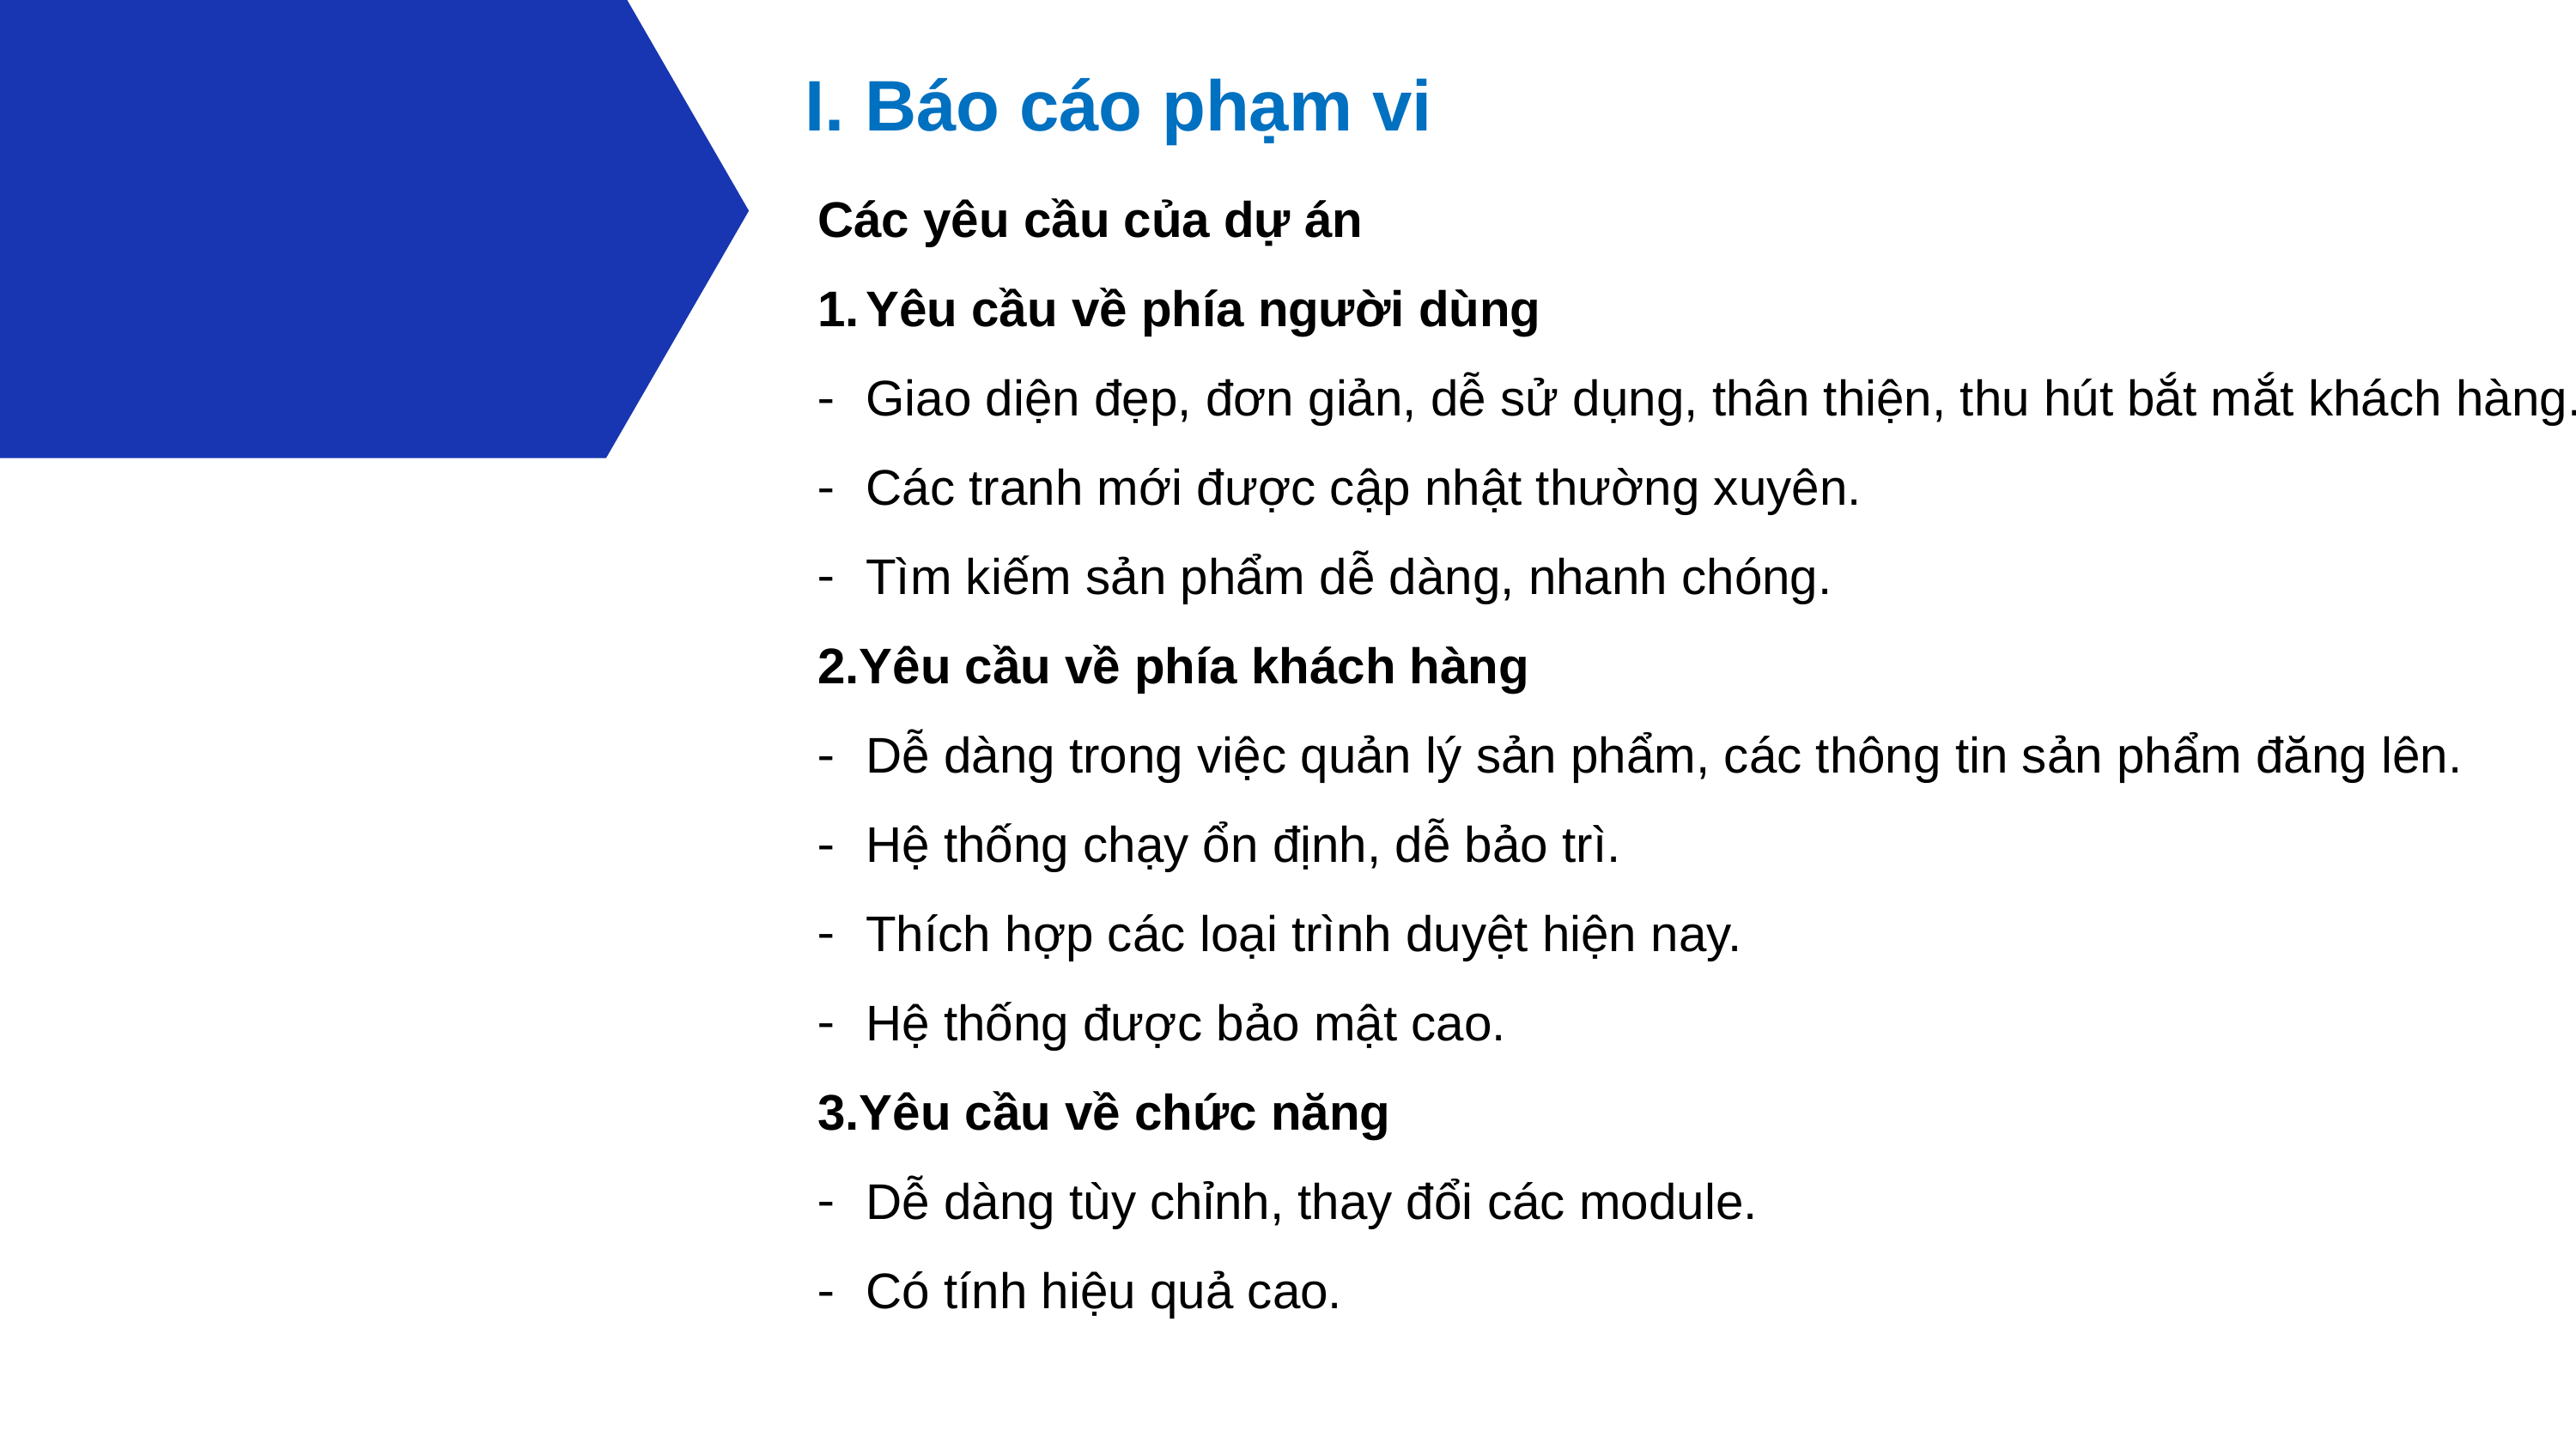

I. Báo cáo phạm vi
Các yêu cầu của dự án
Yêu cầu về phía người dùng
Giao diện đẹp, đơn giản, dễ sử dụng, thân thiện, thu hút bắt mắt khách hàng.
Các tranh mới được cập nhật thường xuyên.
Tìm kiếm sản phẩm dễ dàng, nhanh chóng.
2.Yêu cầu về phía khách hàng
Dễ dàng trong việc quản lý sản phẩm, các thông tin sản phẩm đăng lên.
Hệ thống chạy ổn định, dễ bảo trì.
Thích hợp các loại trình duyệt hiện nay.
Hệ thống được bảo mật cao.
3.Yêu cầu về chức năng
Dễ dàng tùy chỉnh, thay đổi các module.
Có tính hiệu quả cao.